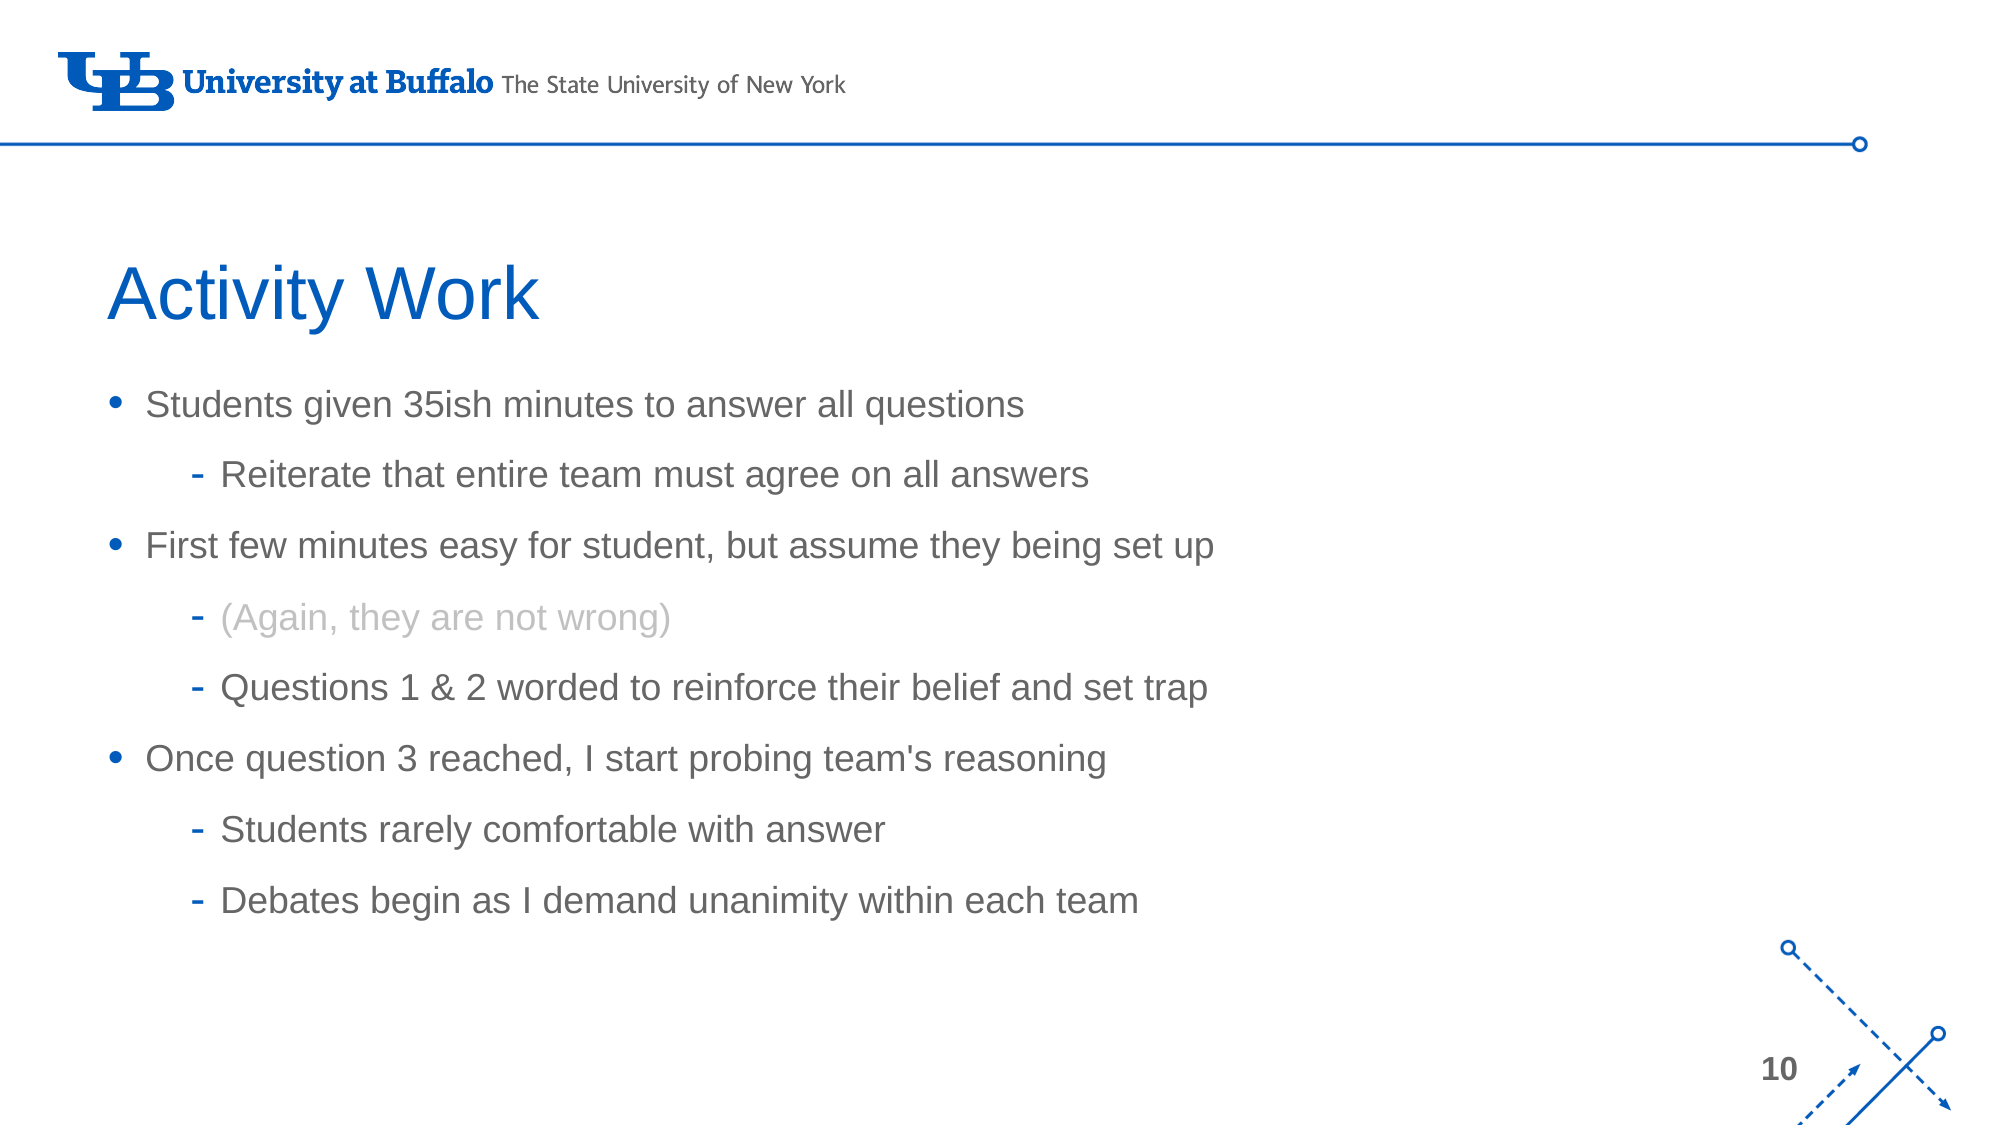

# Activity Work
Students given 35ish minutes to answer all questions
Reiterate that entire team must agree on all answers
First few minutes easy for student, but assume they being set up
(Again, they are not wrong)
Questions 1 & 2 worded to reinforce their belief and set trap
Once question 3 reached, I start probing team's reasoning
Students rarely comfortable with answer
Debates begin as I demand unanimity within each team